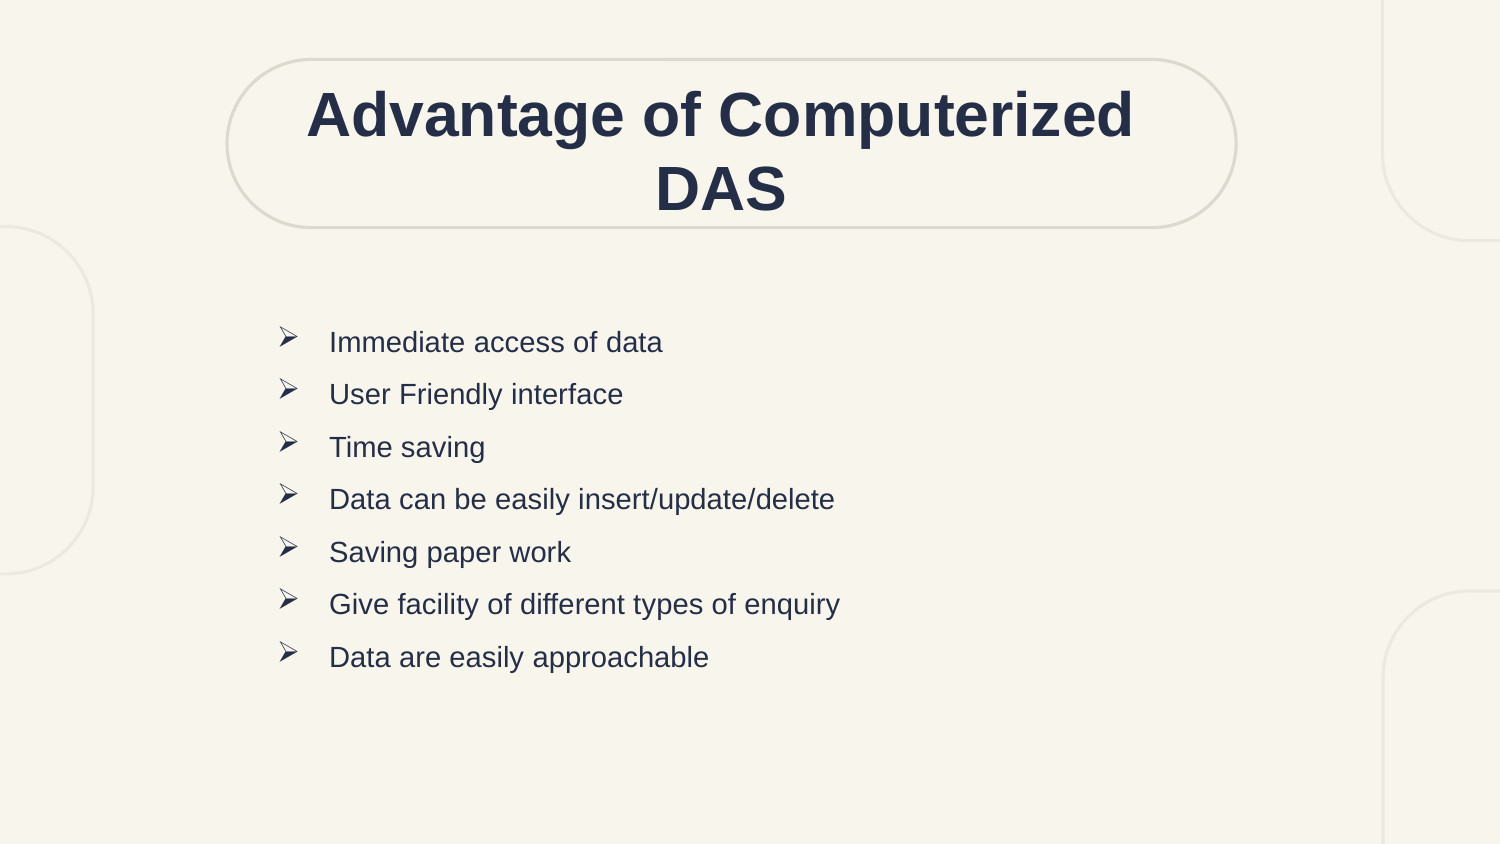

# Advantage of Computerized DAS

Immediate access of data
User Friendly interface
Time saving
Data can be easily insert/update/delete
Saving paper work
Give facility of different types of enquiry
Data are easily approachable